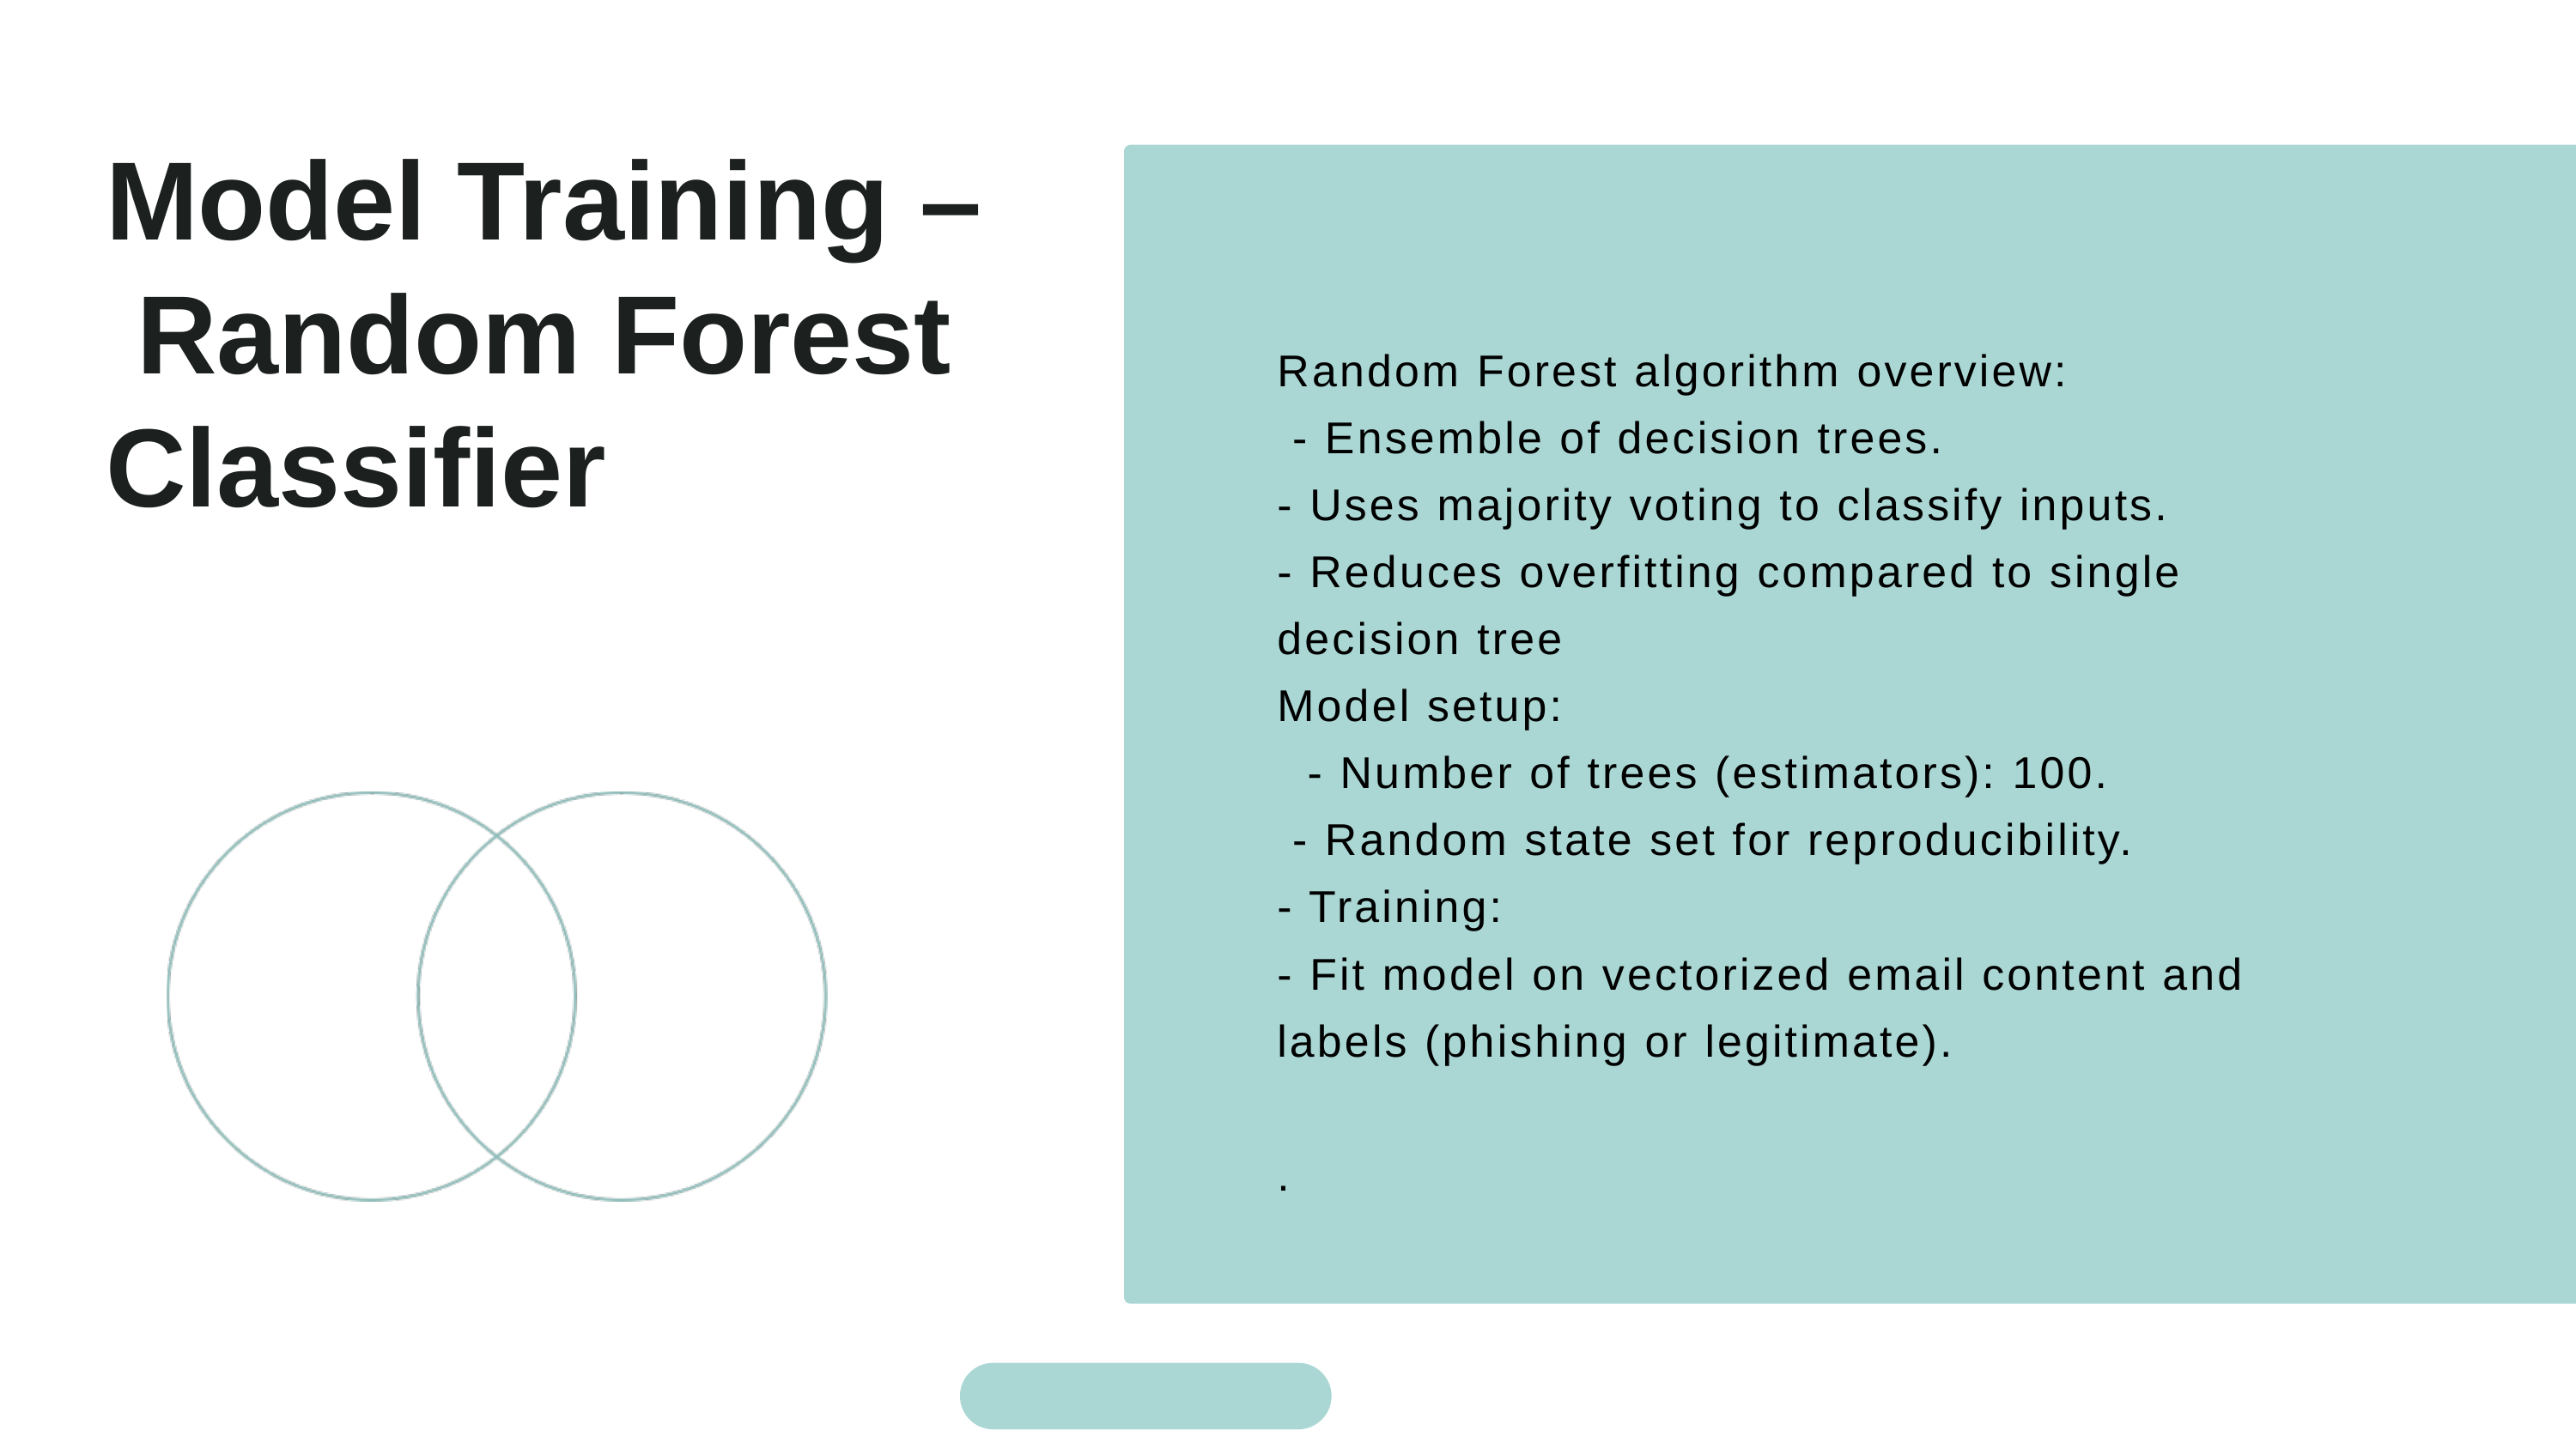

Model Training –
 Random Forest Classifier

Random Forest algorithm overview:
 - Ensemble of decision trees.
- Uses majority voting to classify inputs.
- Reduces overfitting compared to single decision tree
Model setup:
  - Number of trees (estimators): 100.
 - Random state set for reproducibility.
- Training:
- Fit model on vectorized email content and labels (phishing or legitimate).

.